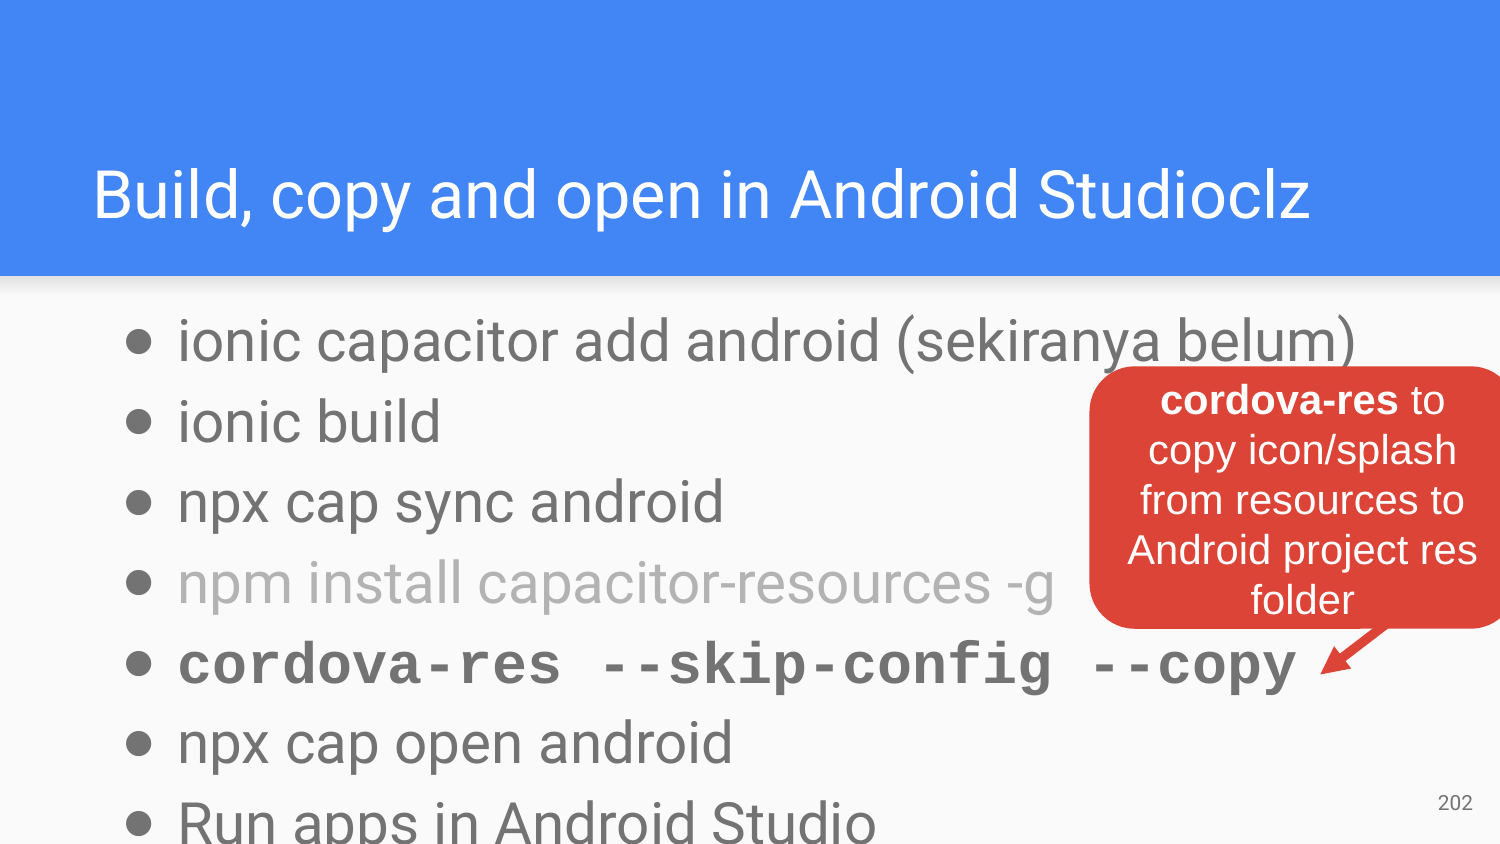

# Build, copy and open in Android Studioclz
ionic capacitor add android (sekiranya belum)
ionic build
npx cap sync android
npm install capacitor-resources -g
cordova-res --skip-config --copy
npx cap open android
Run apps in Android Studio

cordova-res to copy icon/splash from resources to Android project res folder
202